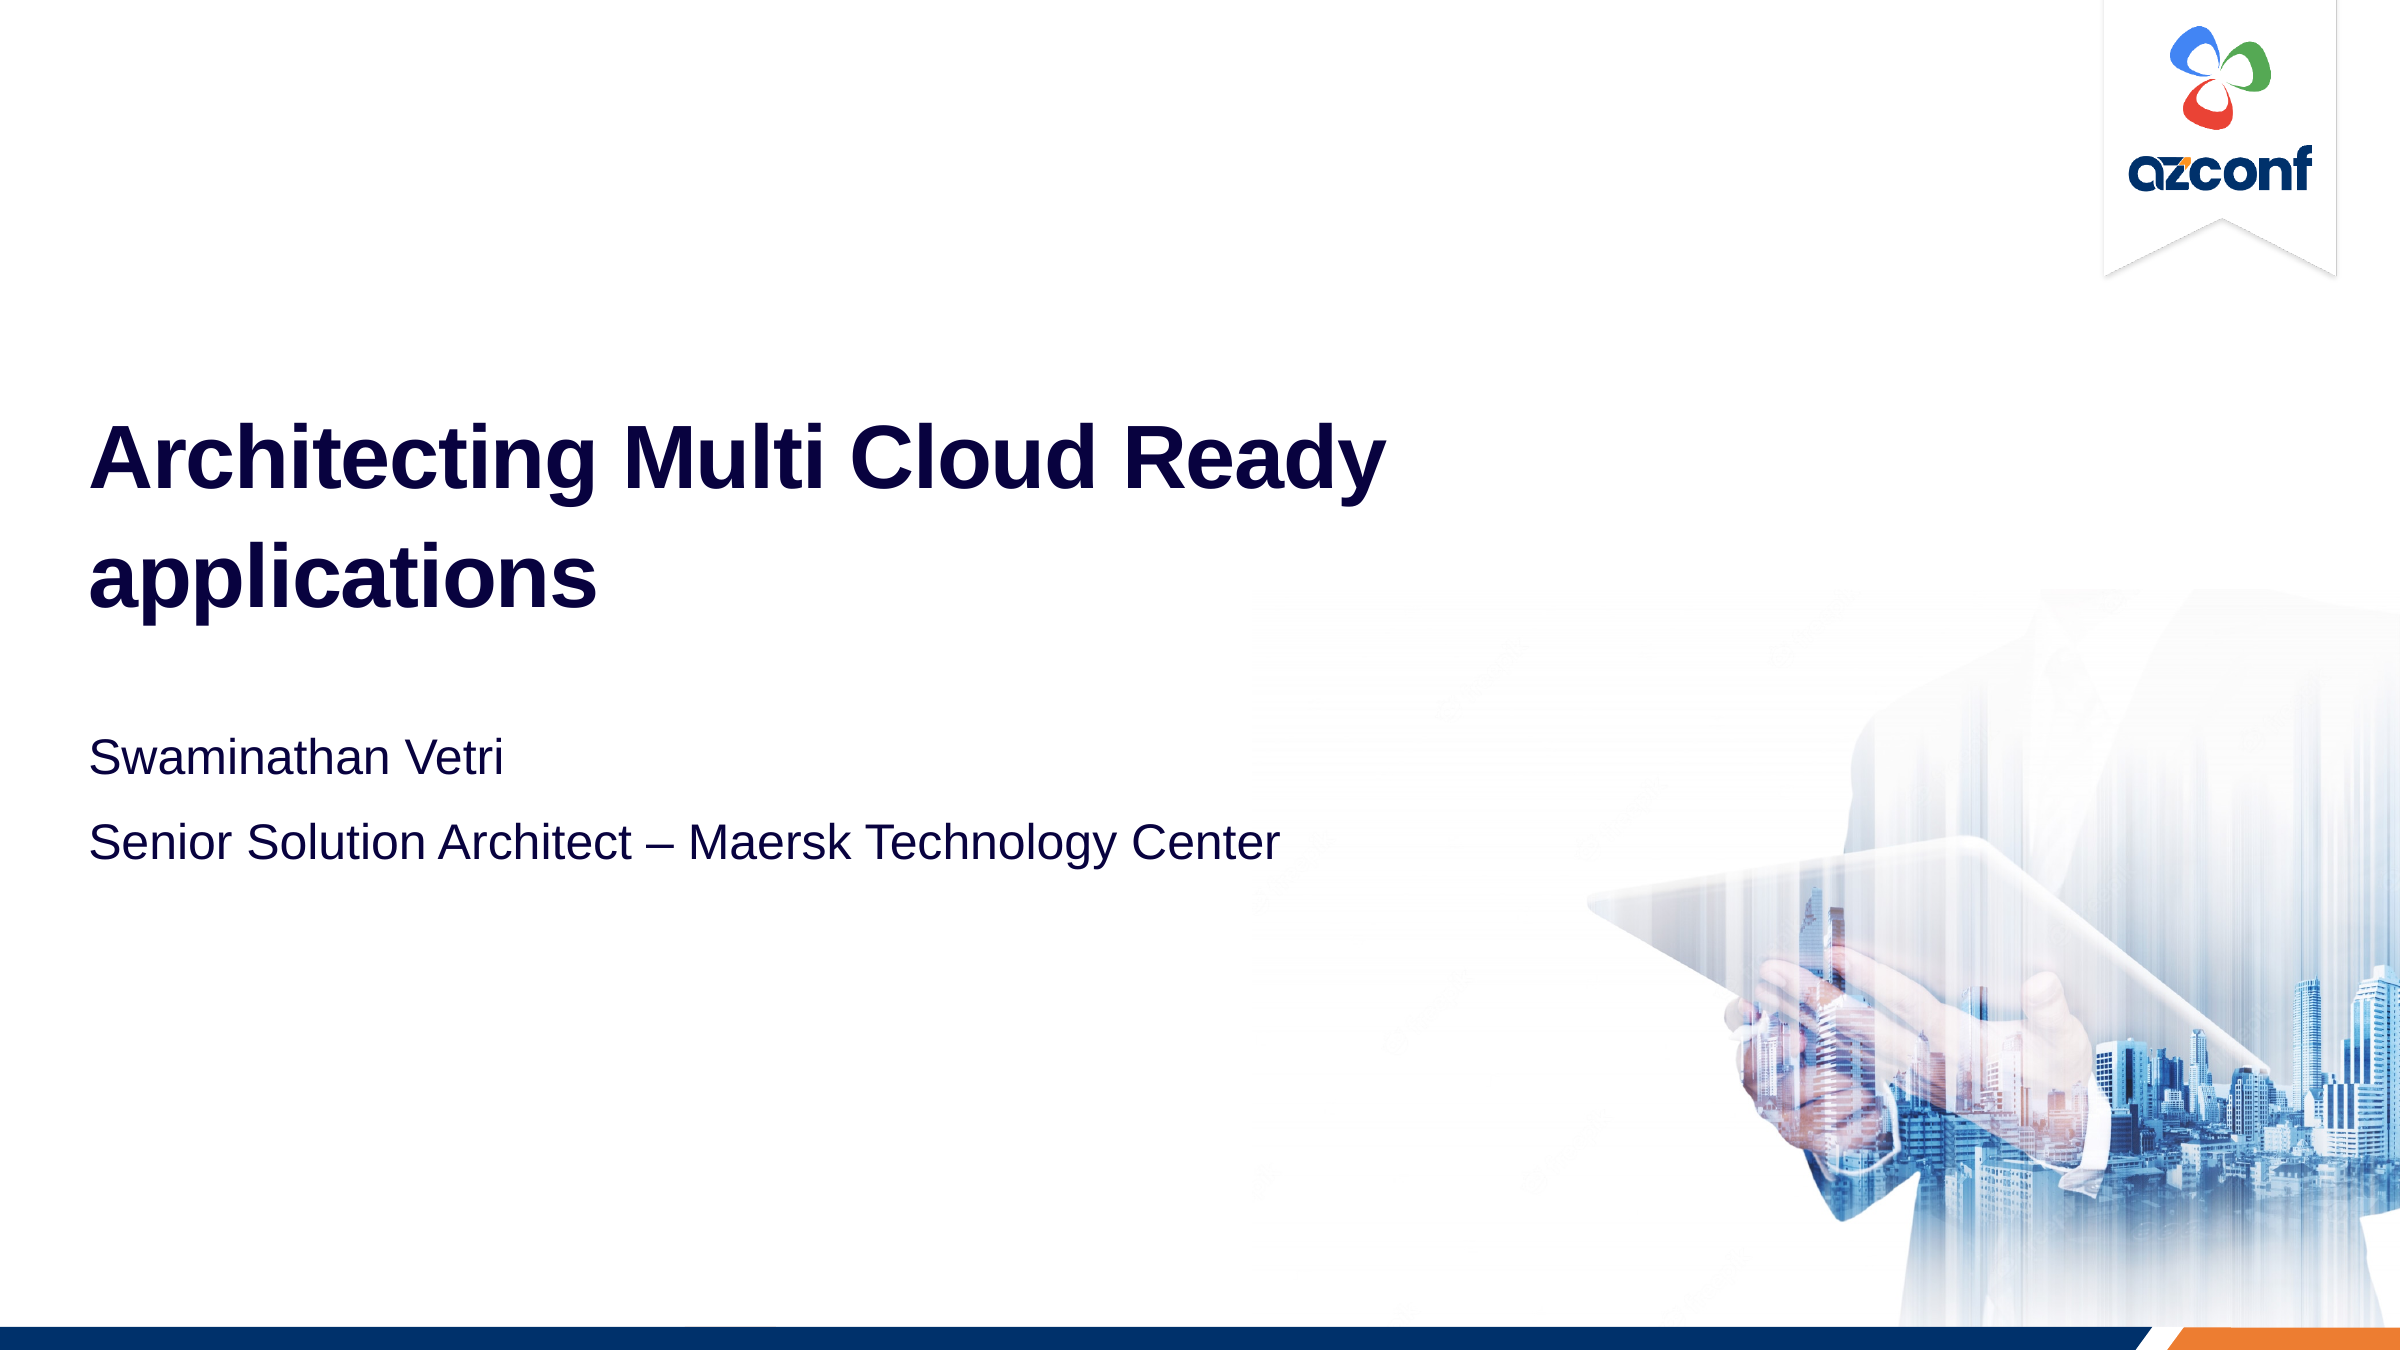

# Architecting Multi Cloud Ready applications
Swaminathan Vetri
Senior Solution Architect – Maersk Technology Center